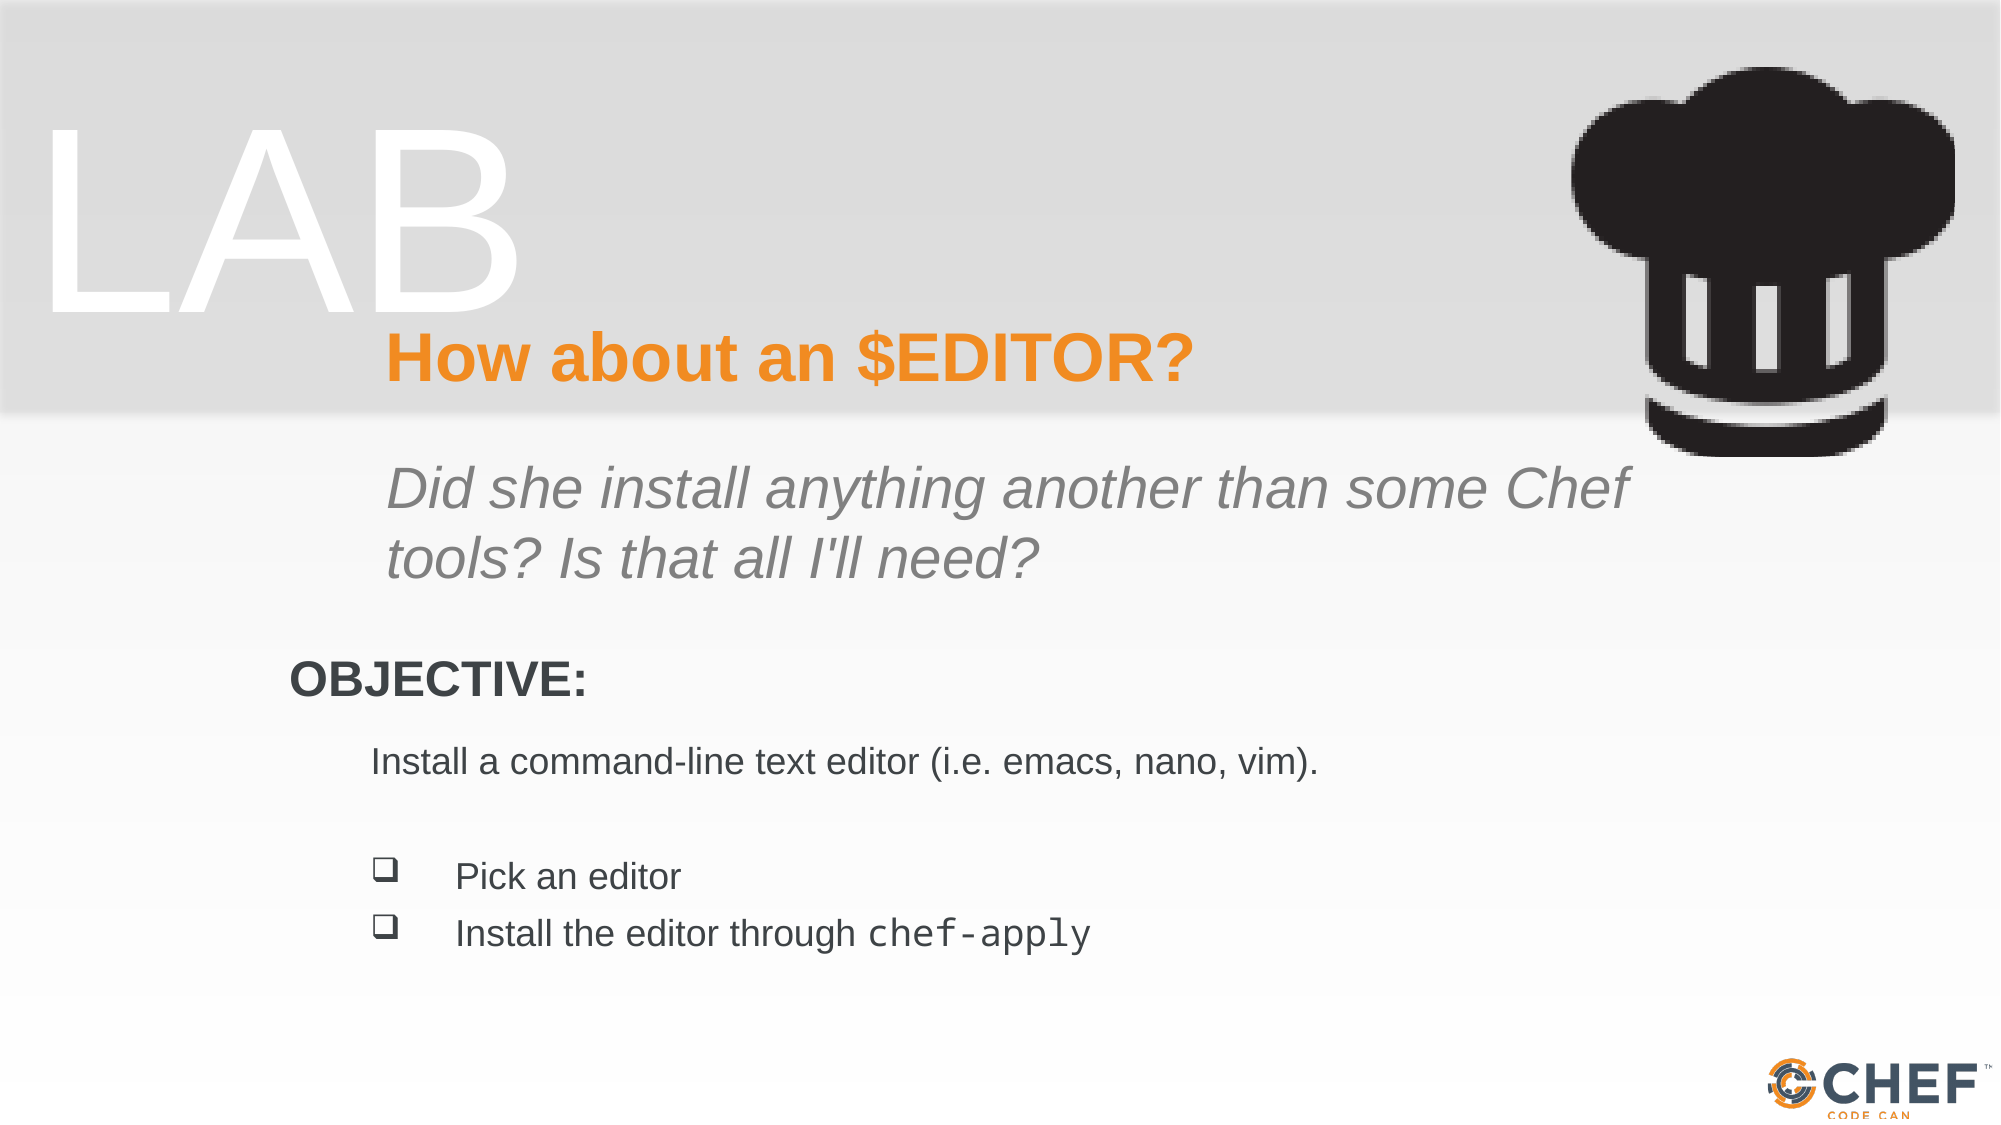

# How about an $EDITOR?
Did she install anything another than some Chef tools? Is that all I'll need?
Install a command-line text editor (i.e. emacs, nano, vim).

Pick an editor
Install the editor through chef-apply